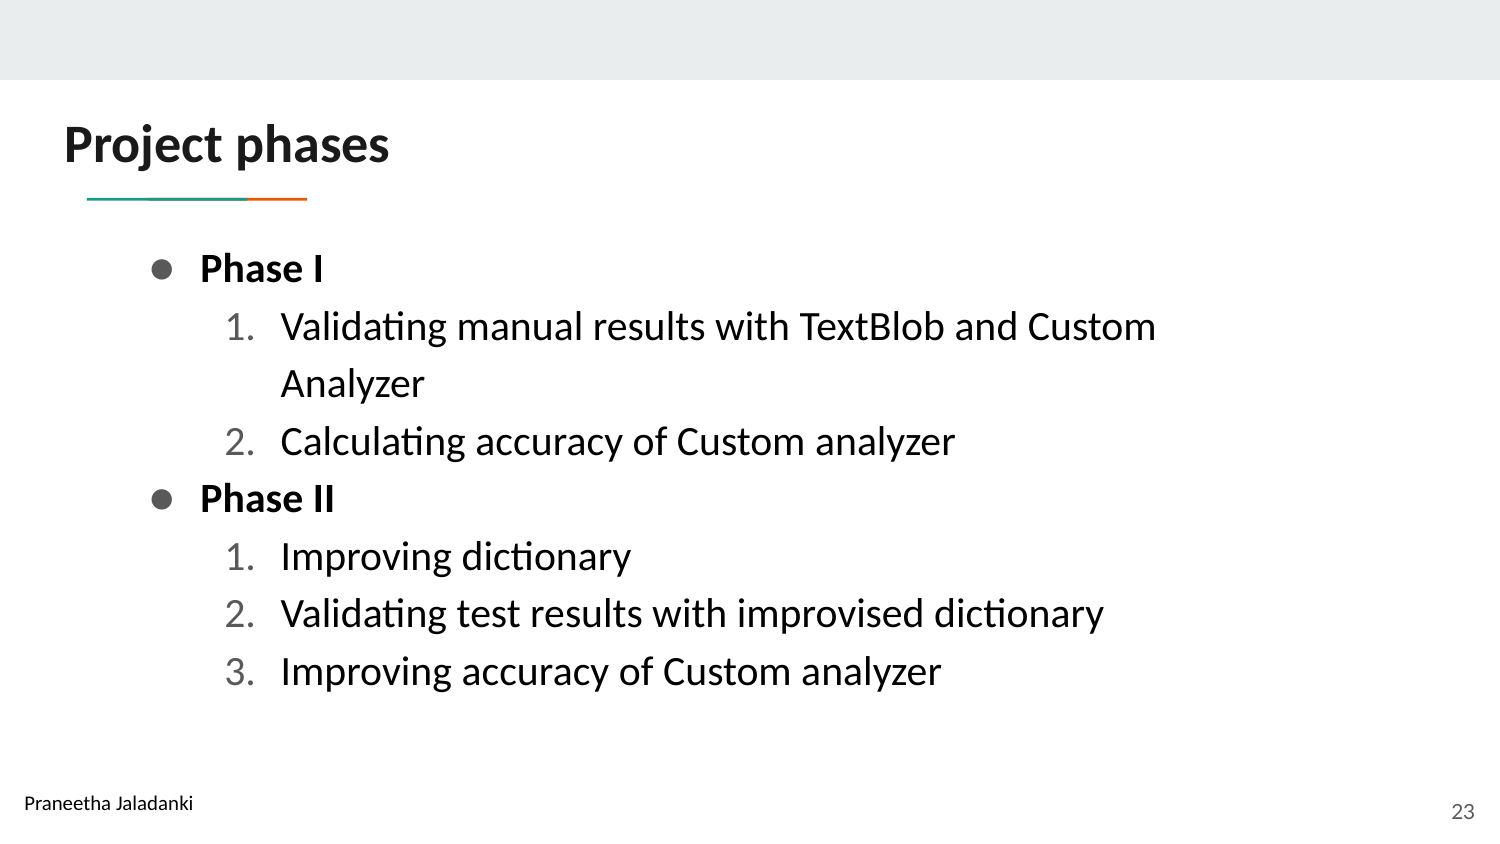

# Project phases
Phase I
Validating manual results with TextBlob and Custom Analyzer
Calculating accuracy of Custom analyzer
Phase II
Improving dictionary
Validating test results with improvised dictionary
Improving accuracy of Custom analyzer

23
Praneetha Jaladanki